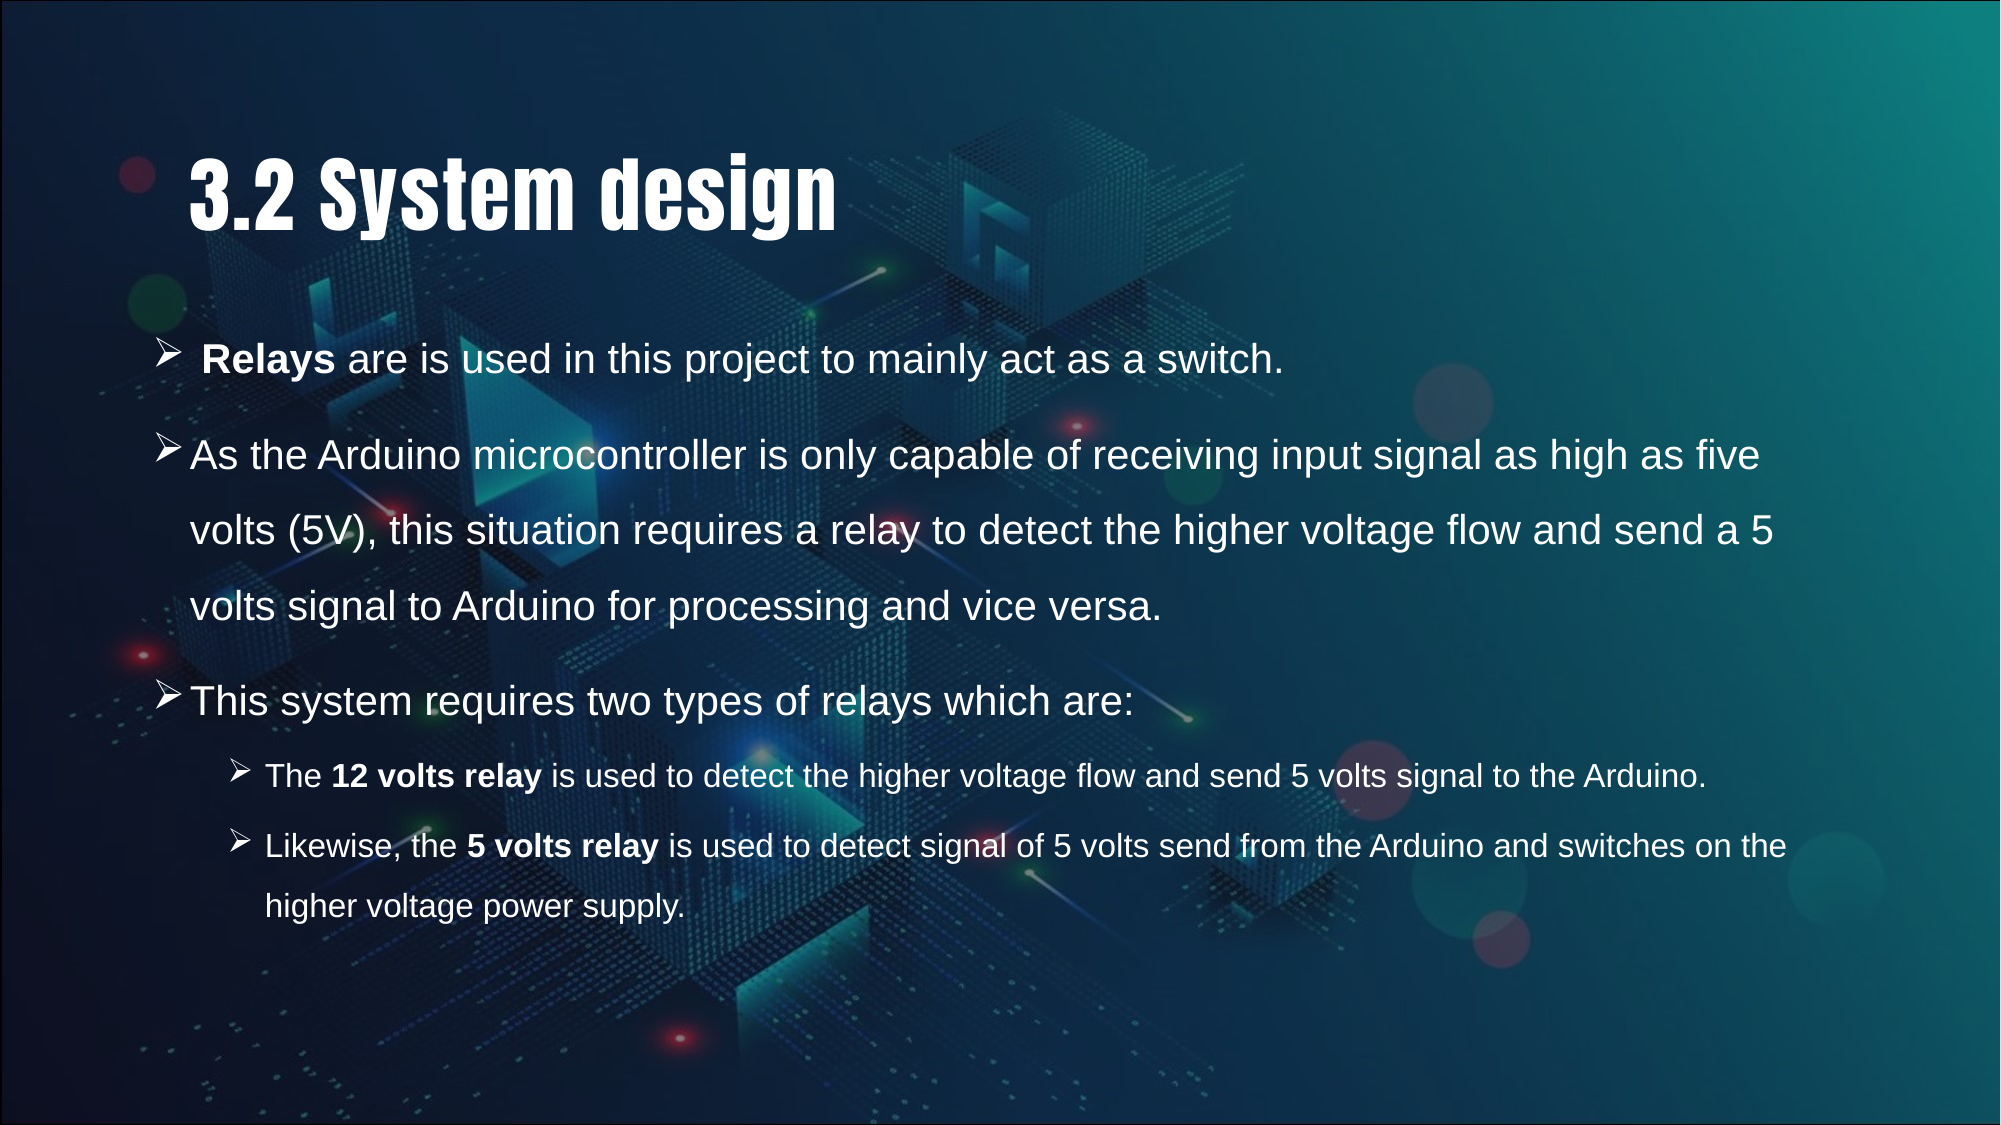

# 3.2 System design
 Relays are is used in this project to mainly act as a switch.
As the Arduino microcontroller is only capable of receiving input signal as high as five volts (5V), this situation requires a relay to detect the higher voltage flow and send a 5 volts signal to Arduino for processing and vice versa.
This system requires two types of relays which are:
The 12 volts relay is used to detect the higher voltage flow and send 5 volts signal to the Arduino.
Likewise, the 5 volts relay is used to detect signal of 5 volts send from the Arduino and switches on the higher voltage power supply.